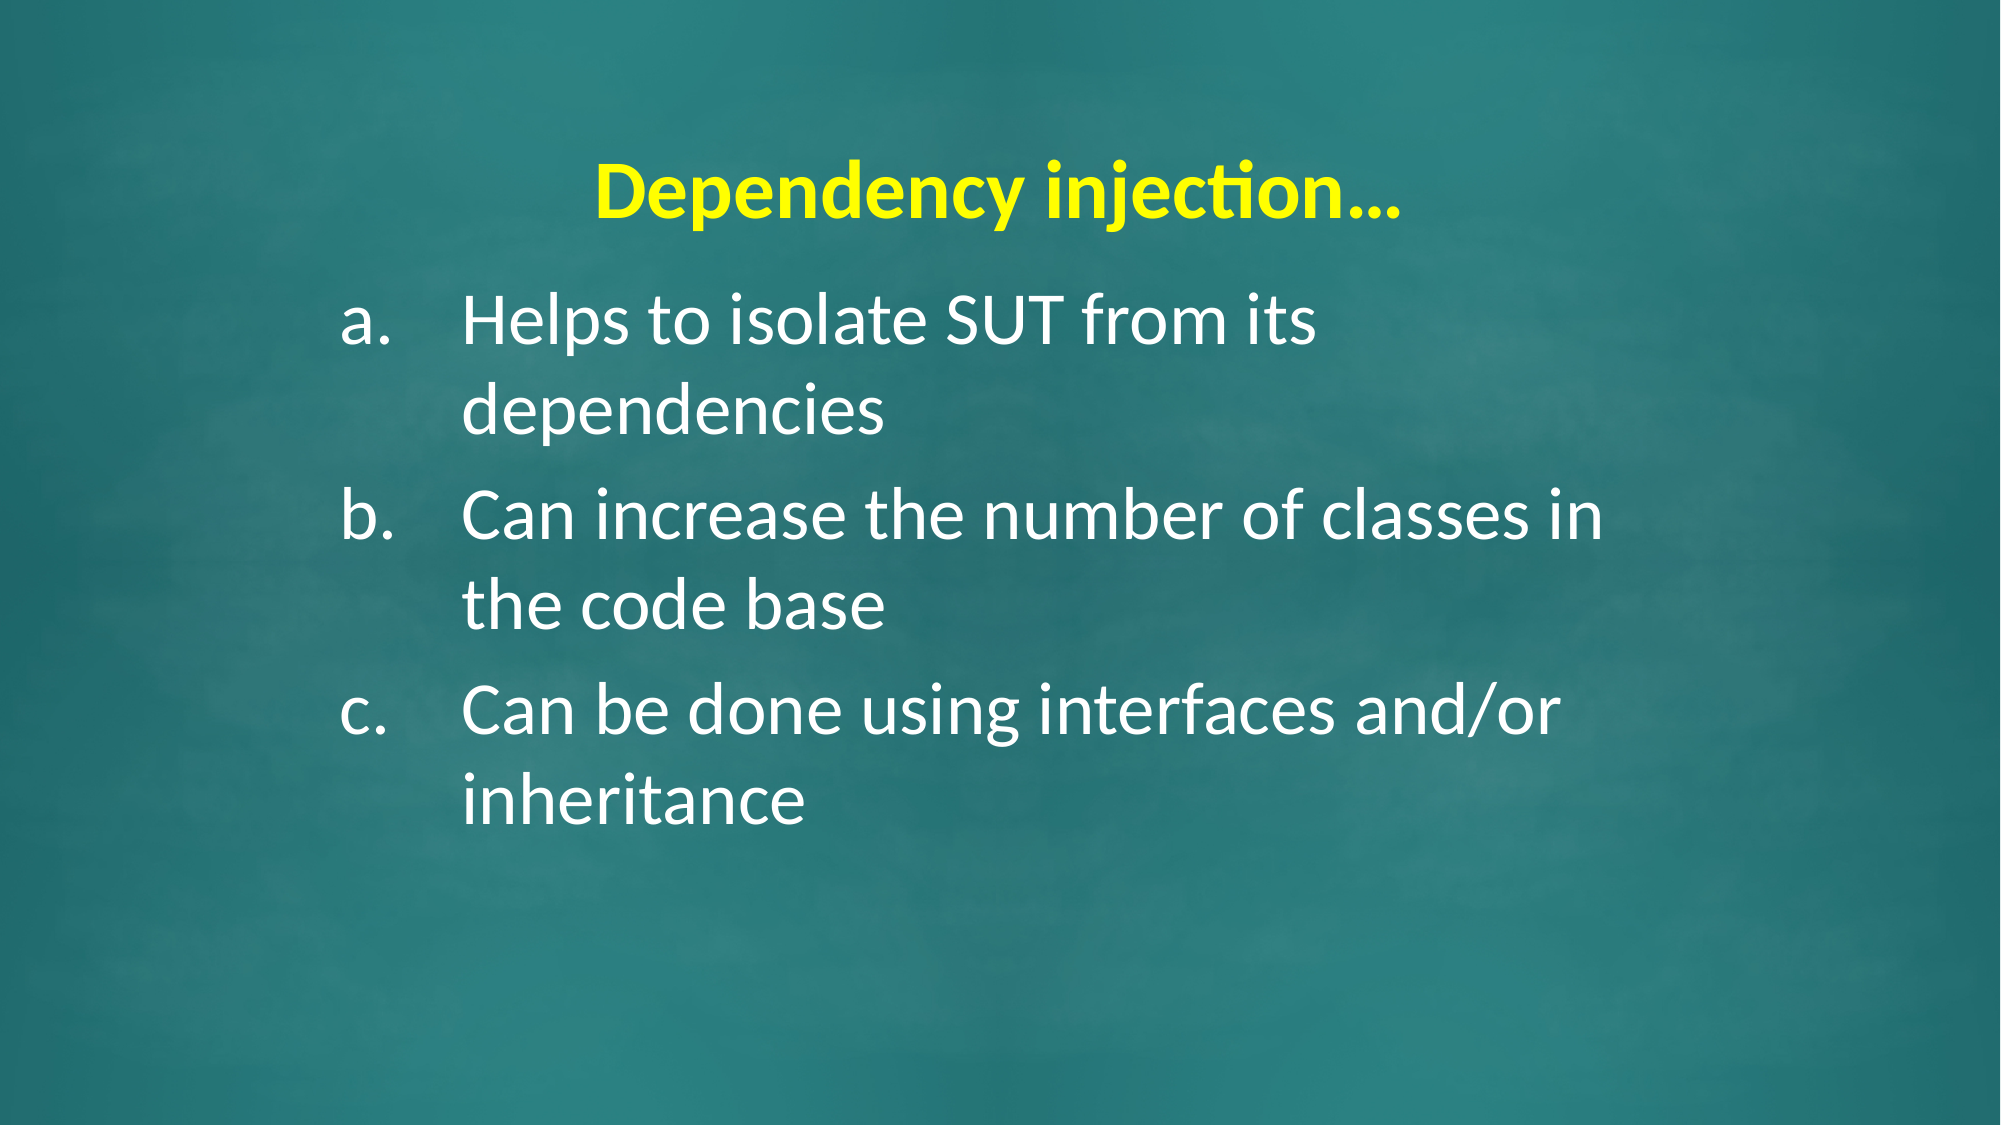

Dependency injection…
Helps to isolate SUT from its dependencies
Can increase the number of classes in the code base
Can be done using interfaces and/or inheritance